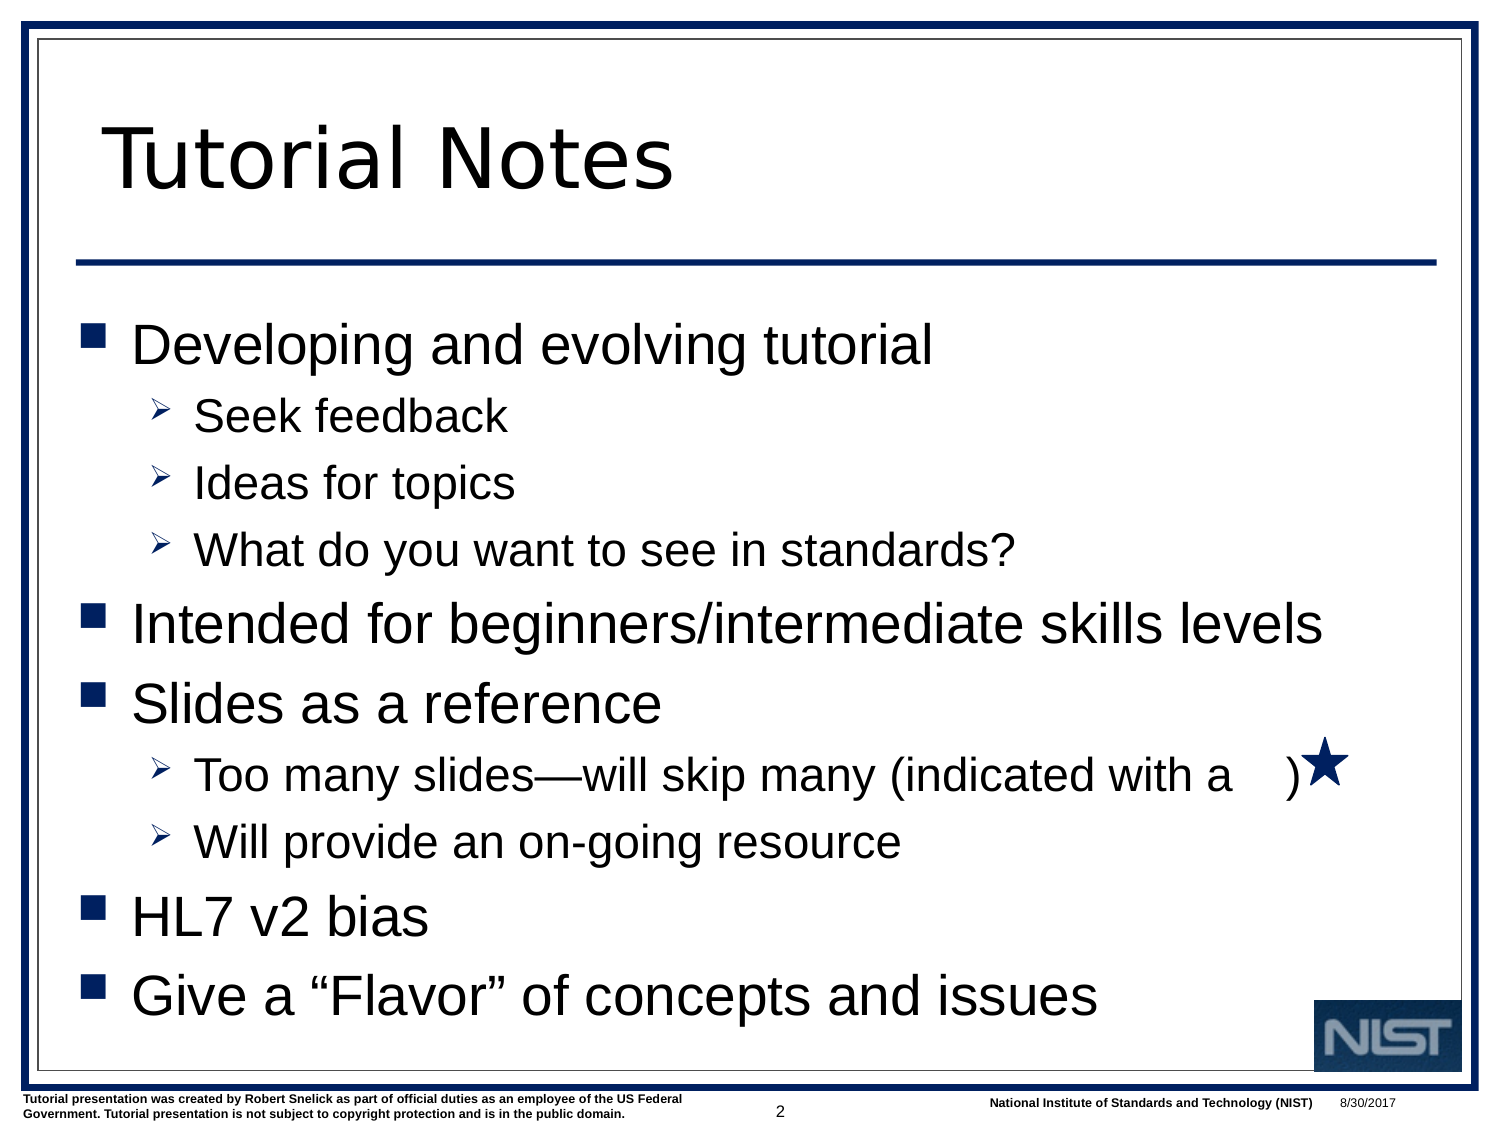

# Tutorial Notes
Developing and evolving tutorial
Seek feedback
Ideas for topics
What do you want to see in standards?
Intended for beginners/intermediate skills levels
Slides as a reference
Too many slides—will skip many (indicated with a    )
Will provide an on-going resource
HL7 v2 bias
Give a “Flavor” of concepts and issues

2
8/30/2017